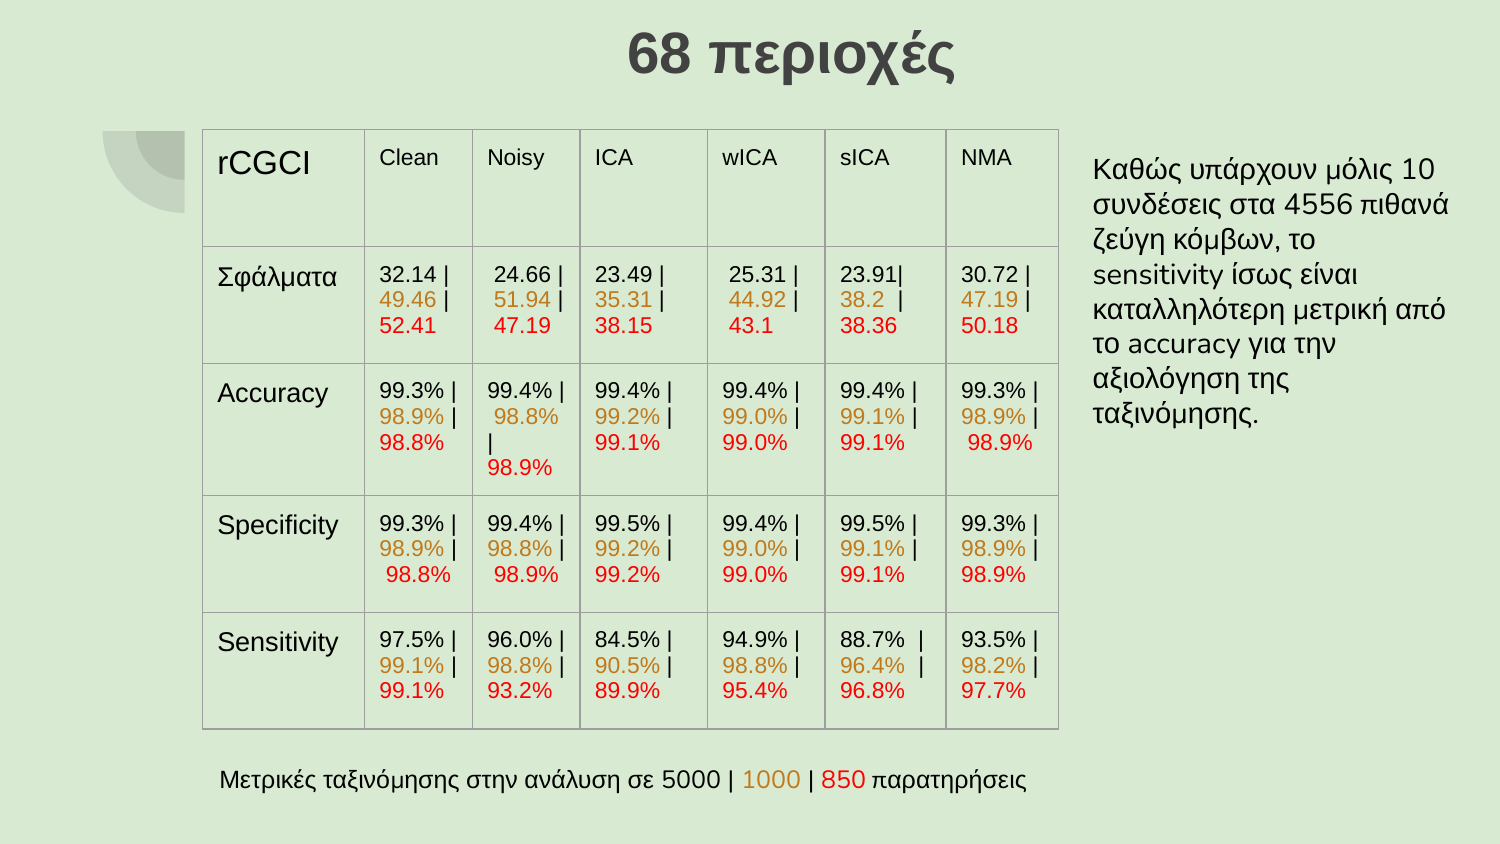

# 68 περιοχές
| rCGCI | Clean | Noisy | ICA | wICA | sICA | NMA |
| --- | --- | --- | --- | --- | --- | --- |
| Σφάλματα | 32.14 | 49.46 | 52.41 | 24.66 | 51.94 | 47.19 | 23.49 | 35.31 | 38.15 | 25.31 | 44.92 | 43.1 | 23.91| 38.2 | 38.36 | 30.72 | 47.19 | 50.18 |
| Accuracy | 99.3% | 98.9% | 98.8% | 99.4% | 98.8% | 98.9% | 99.4% | 99.2% | 99.1% | 99.4% | 99.0% | 99.0% | 99.4% | 99.1% | 99.1% | 99.3% | 98.9% | 98.9% |
| Specificity | 99.3% | 98.9% | 98.8% | 99.4% | 98.8% | 98.9% | 99.5% | 99.2% | 99.2% | 99.4% | 99.0% | 99.0% | 99.5% | 99.1% | 99.1% | 99.3% | 98.9% | 98.9% |
| Sensitivity | 97.5% | 99.1% | 99.1% | 96.0% | 98.8% | 93.2% | 84.5% | 90.5% | 89.9% | 94.9% | 98.8% | 95.4% | 88.7% | 96.4% | 96.8% | 93.5% | 98.2% | 97.7% |
Καθώς υπάρχουν μόλις 10 συνδέσεις στα 4556 πιθανά ζεύγη κόμβων, το sensitivity ίσως είναι καταλληλότερη μετρική από το accuracy για την αξιολόγηση της ταξινόμησης.
Μετρικές ταξινόμησης στην ανάλυση σε 5000 | 1000 | 850 παρατηρήσεις